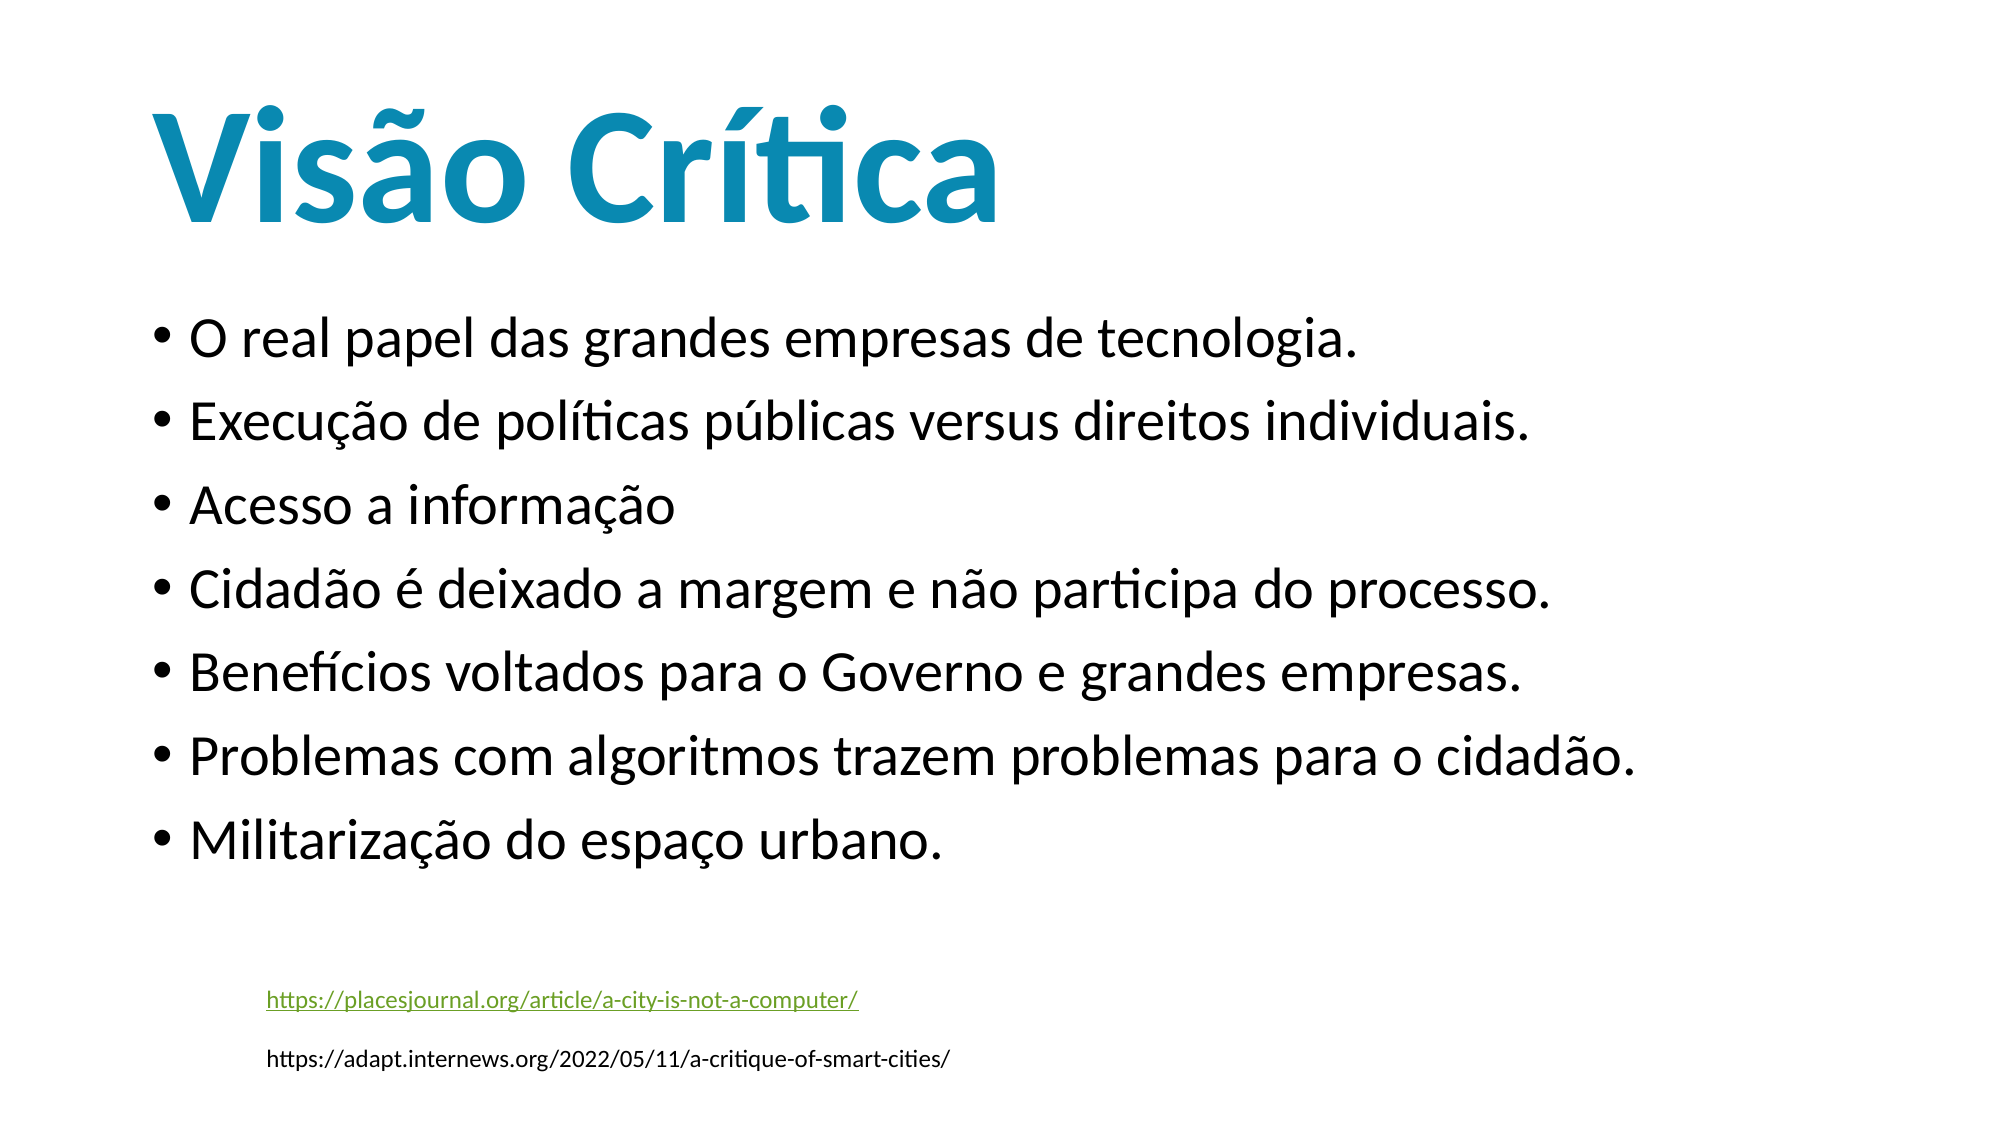

# Visão Crítica
O real papel das grandes empresas de tecnologia.
Execução de políticas públicas versus direitos individuais.
Acesso a informação
Cidadão é deixado a margem e não participa do processo.
Benefícios voltados para o Governo e grandes empresas.
Problemas com algoritmos trazem problemas para o cidadão.
Militarização do espaço urbano.

https://placesjournal.org/article/a-city-is-not-a-computer/

https://adapt.internews.org/2022/05/11/a-critique-of-smart-cities/